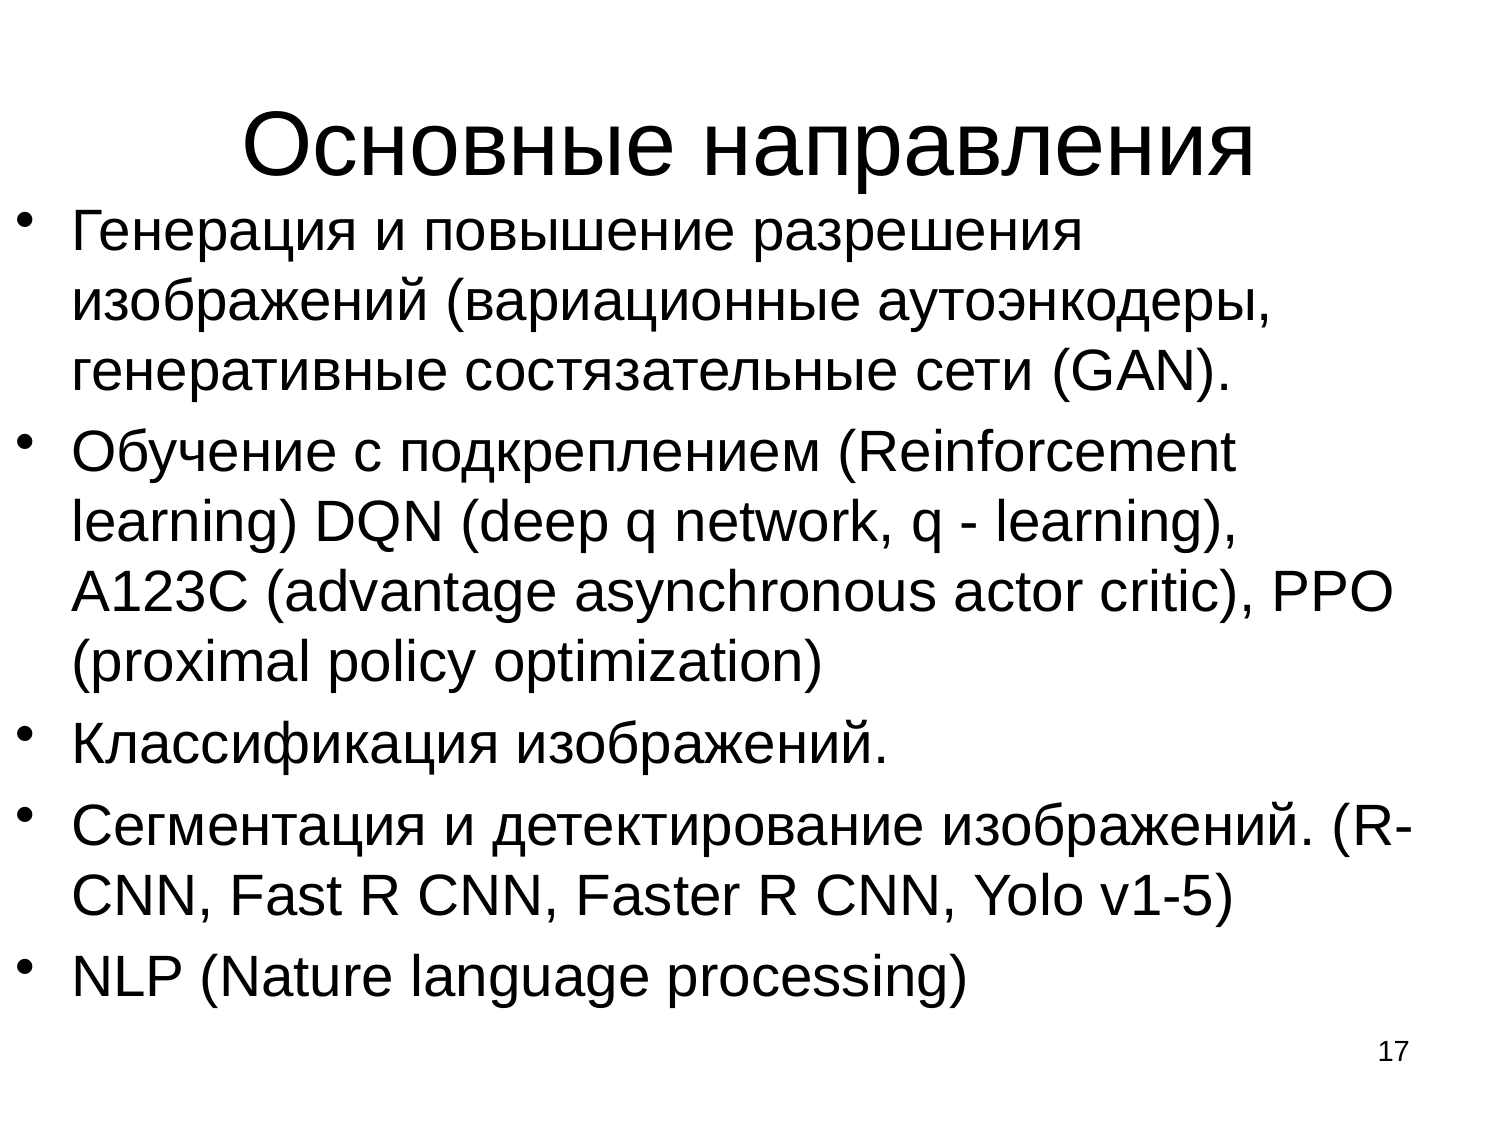

# Основные направления
Генерация и повышение разрешения изображений (вариационные аутоэнкодеры, генеративные состязательные сети (GAN).
Обучение с подкреплением (Reinforcement learning) DQN (deep q network, q - learning), A123C (advantage asynchronous actor critic), PPO (proximal policy optimization)
Классификация изображений.
Сегментация и детектирование изображений. (R-CNN, Fast R CNN, Faster R CNN, Yolo v1-5)
NLP (Nature language processing)

17